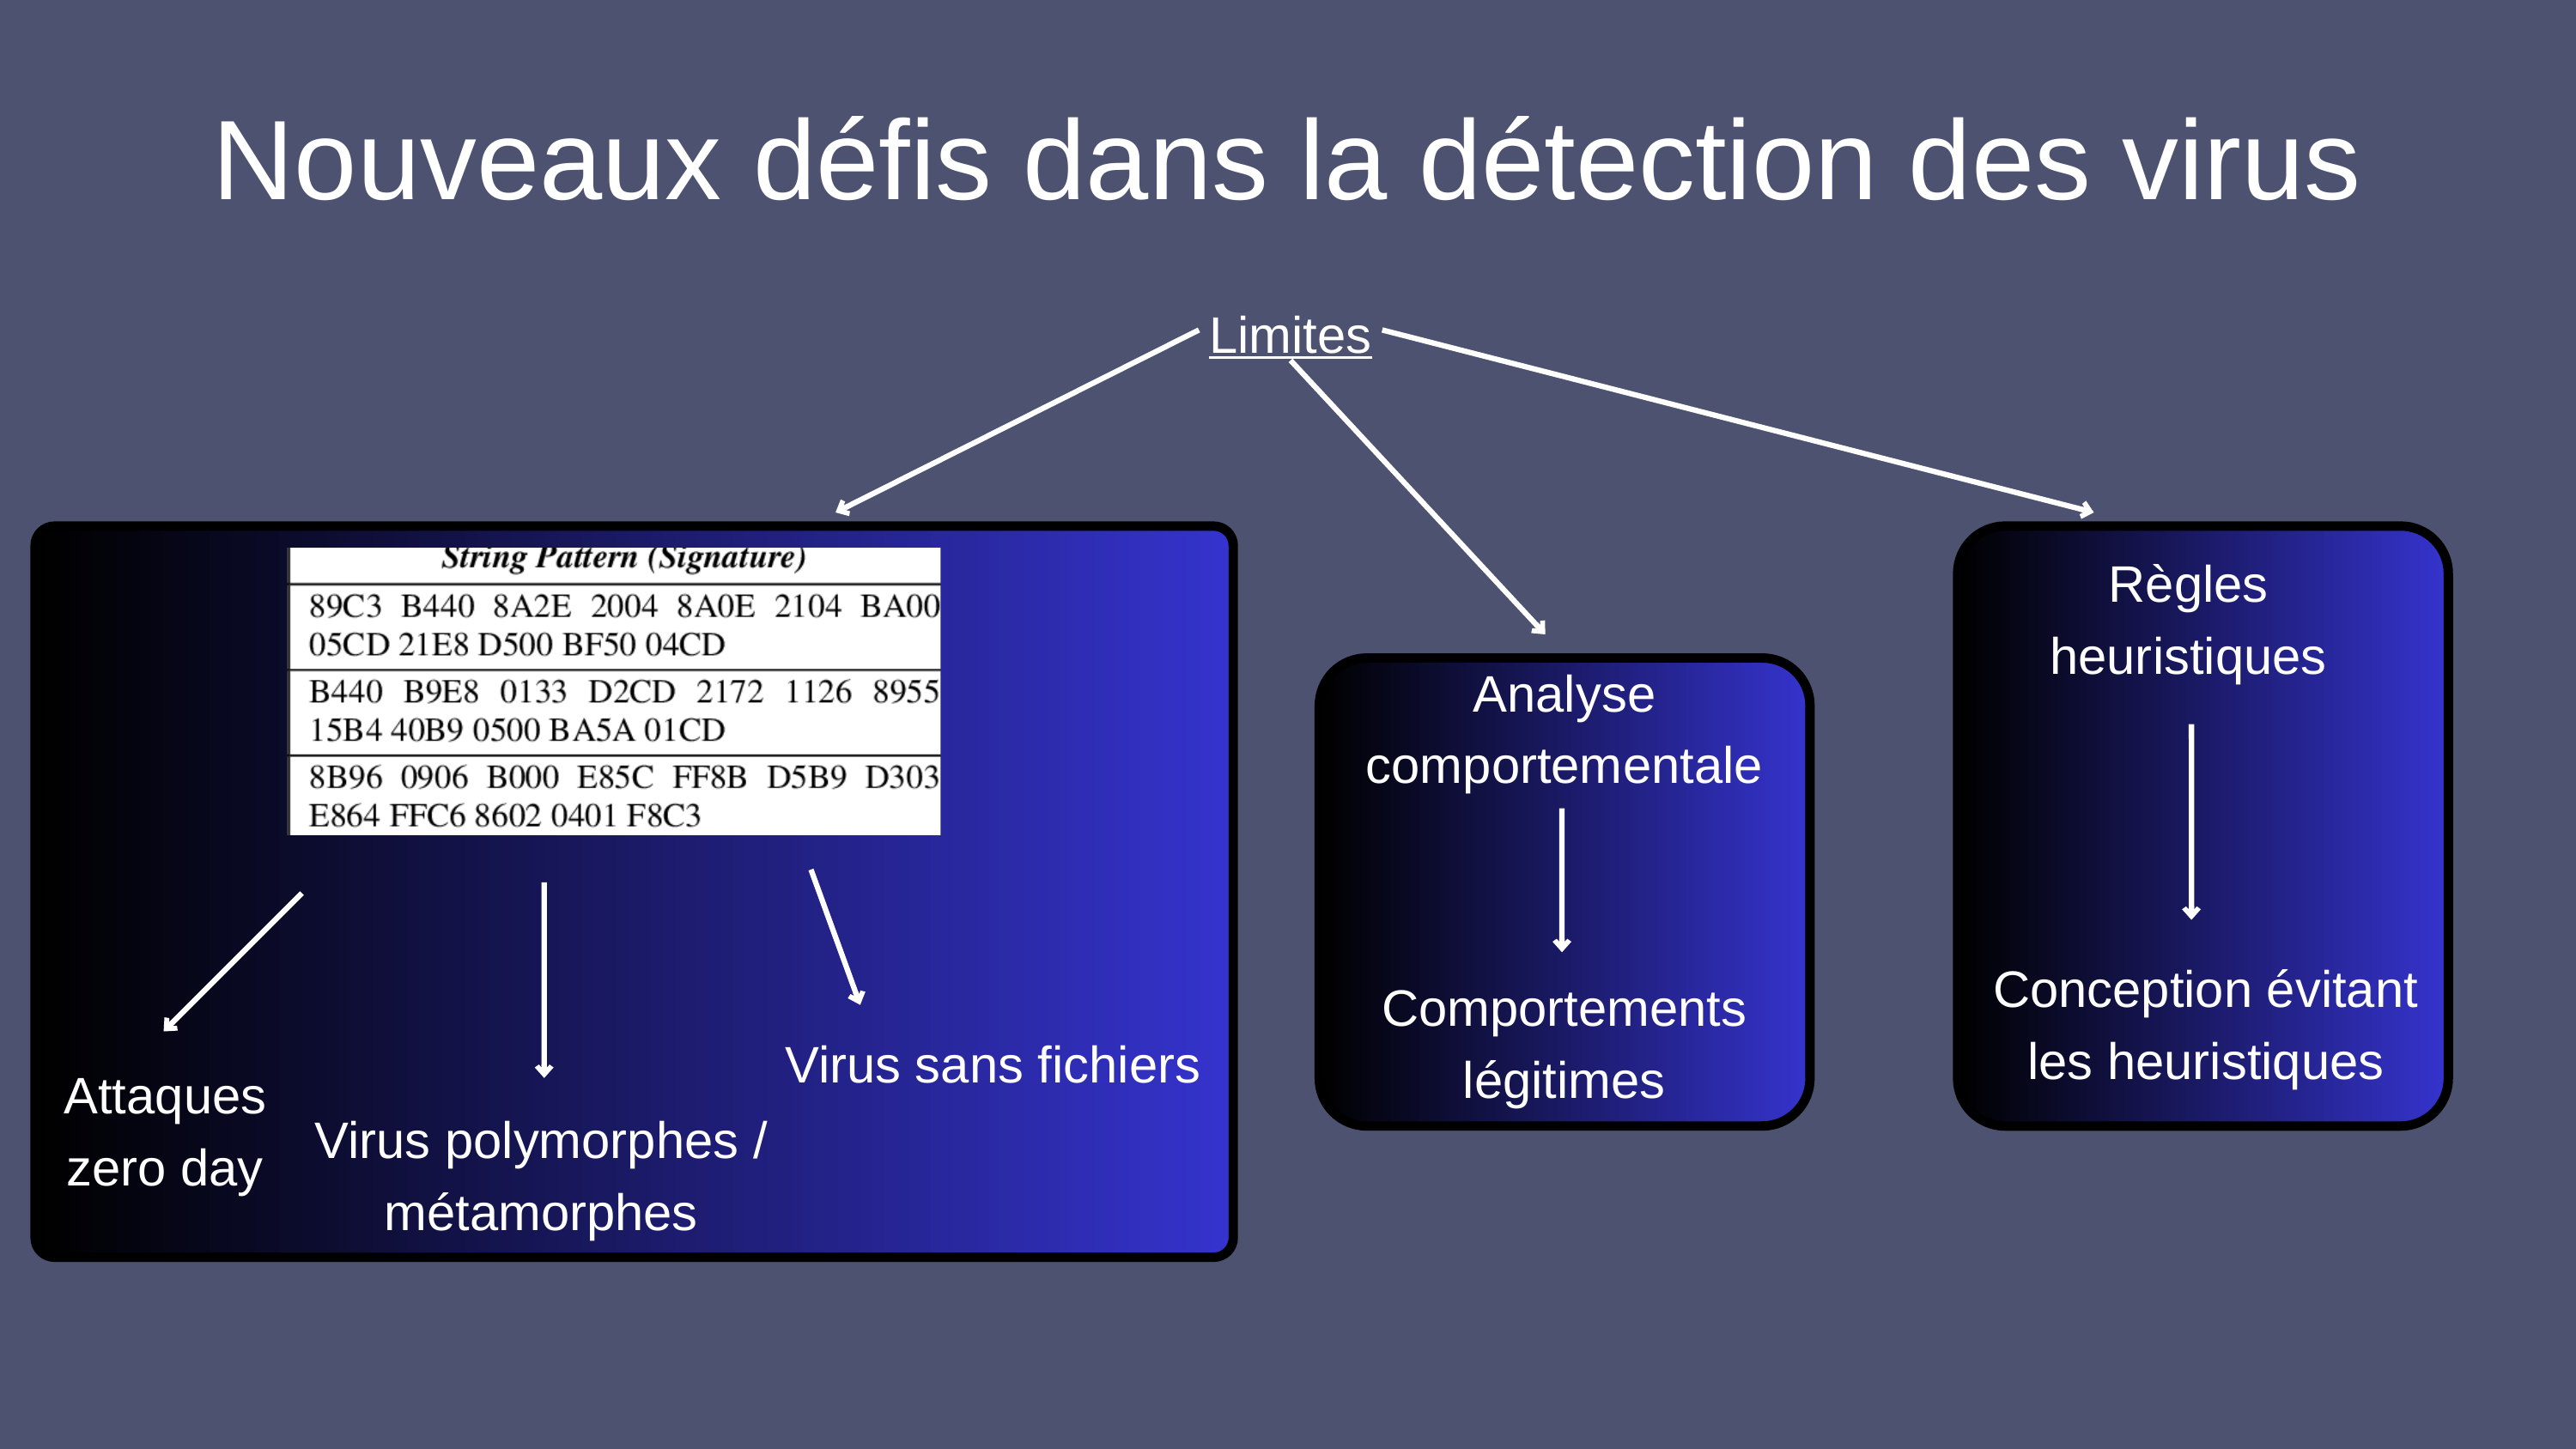

Nouveaux défis dans la détection des virus
Limites

Règles heuristiques

Analyse comportementale

Conception évitant les heuristiques
Comportements légitimes
Virus sans fichiers
Attaques zero day
Virus polymorphes / métamorphes